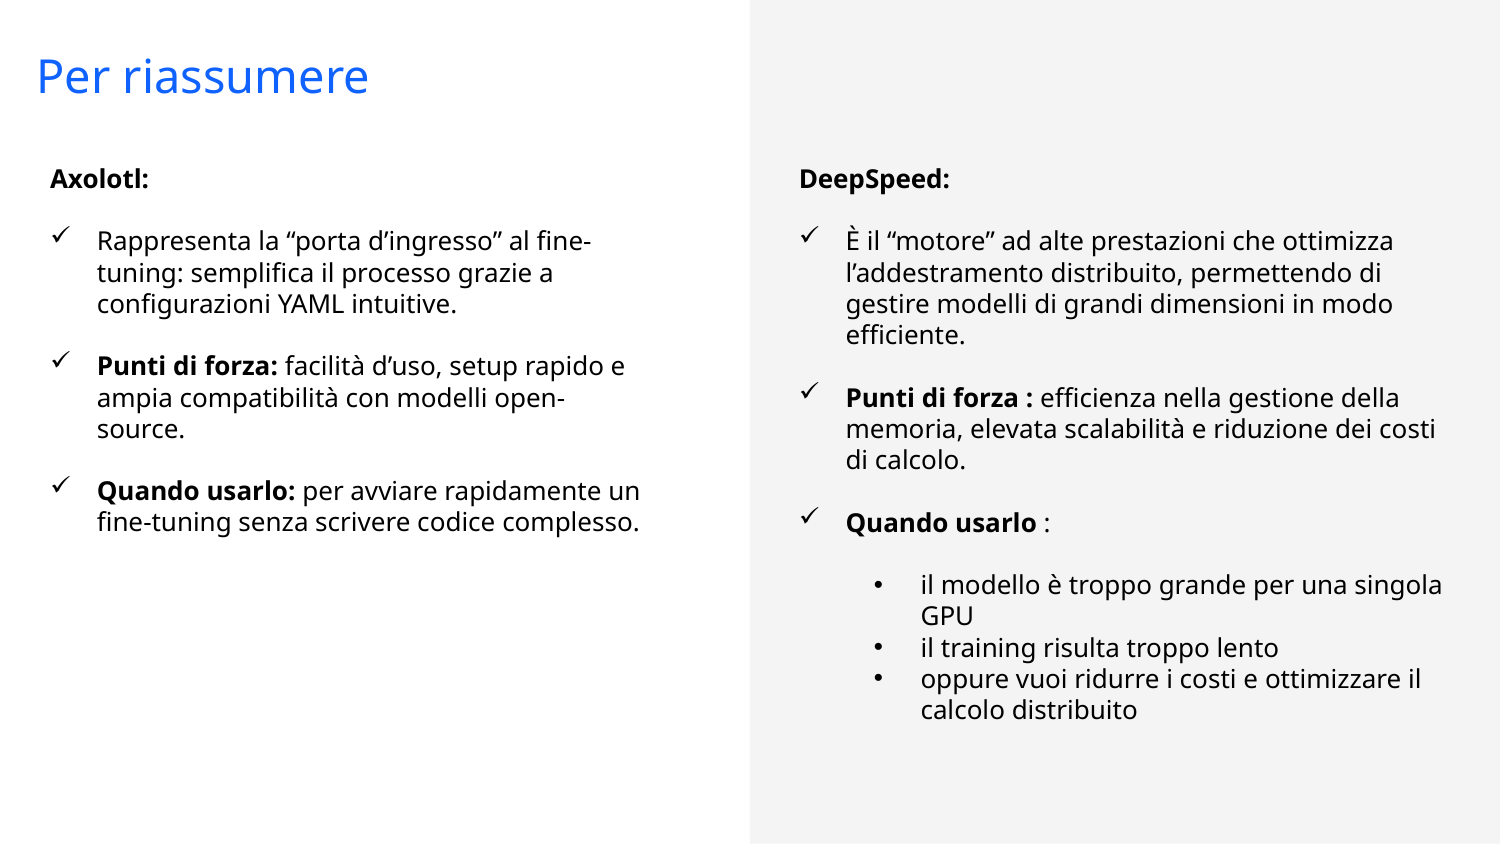

Per riassumere
Axolotl:

Rappresenta la “porta d’ingresso” al fine-tuning: semplifica il processo grazie a configurazioni YAML intuitive.

Punti di forza: facilità d’uso, setup rapido e ampia compatibilità con modelli open-source.

Quando usarlo: per avviare rapidamente un fine-tuning senza scrivere codice complesso.

DeepSpeed:

È il “motore” ad alte prestazioni che ottimizza l’addestramento distribuito, permettendo di gestire modelli di grandi dimensioni in modo efficiente.

Punti di forza : efficienza nella gestione della memoria, elevata scalabilità e riduzione dei costi di calcolo.

Quando usarlo :

il modello è troppo grande per una singola GPU
il training risulta troppo lento
oppure vuoi ridurre i costi e ottimizzare il calcolo distribuito